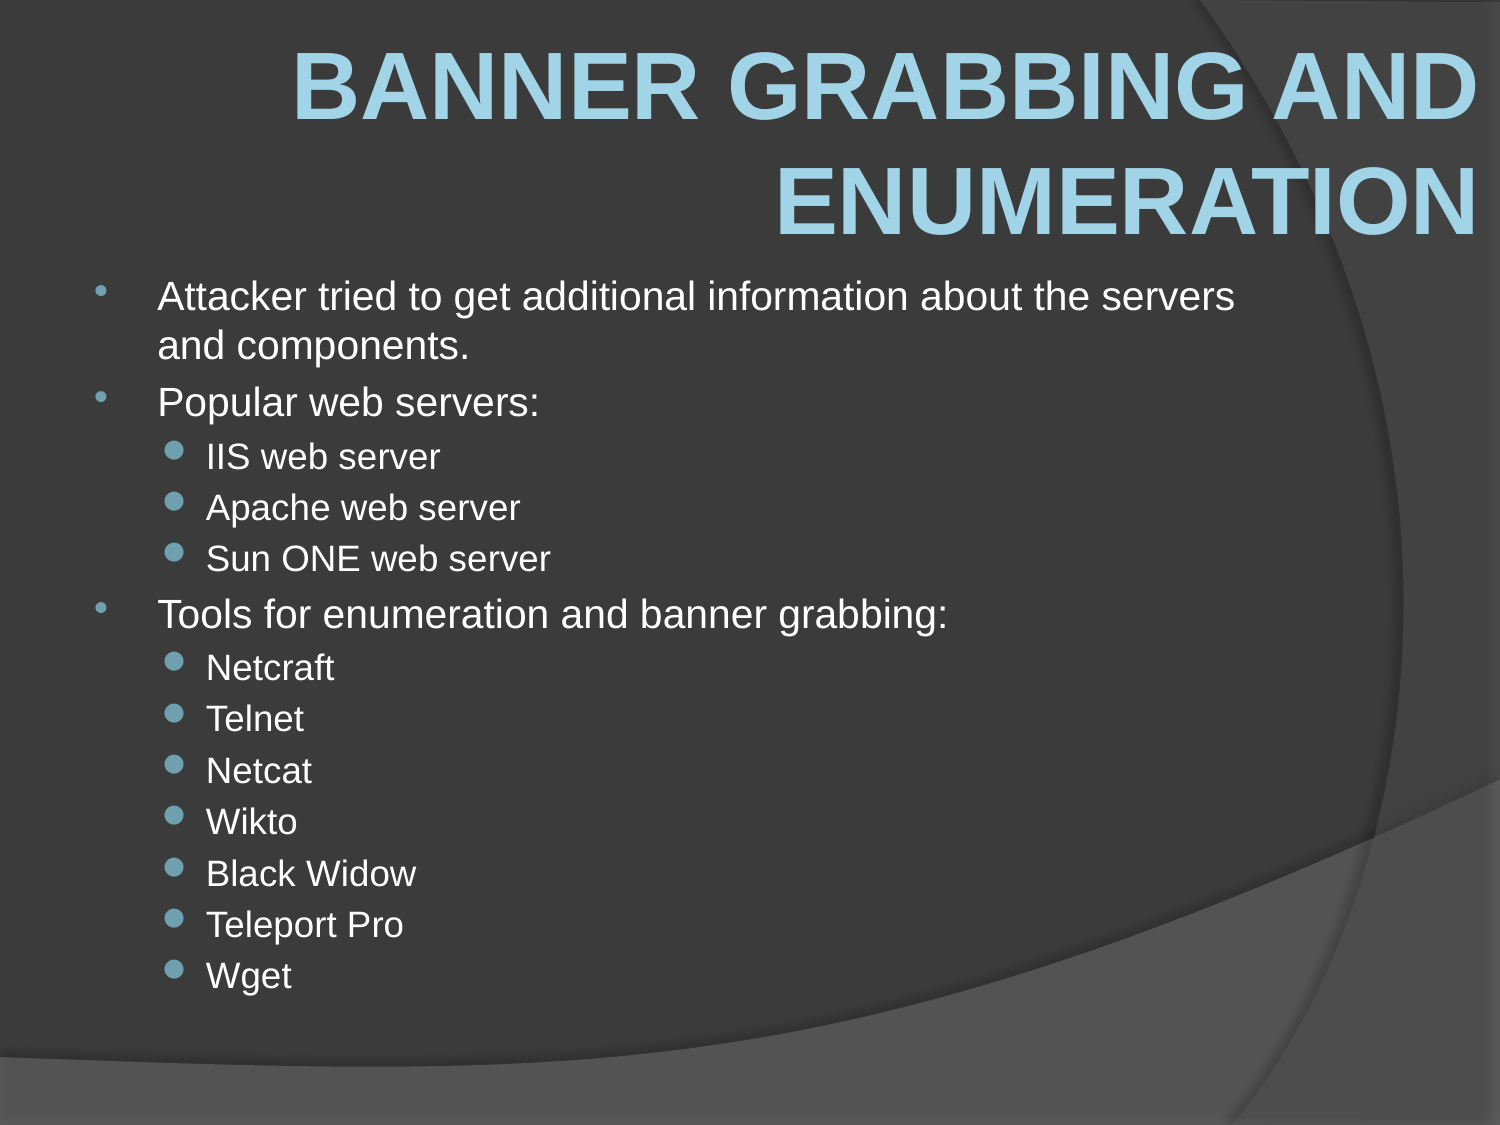

# Banner Grabbing and Enumeration
Attacker tried to get additional information about the servers and components.
Popular web servers:
IIS web server
Apache web server
Sun ONE web server
Tools for enumeration and banner grabbing:
Netcraft
Telnet
Netcat
Wikto
Black Widow
Teleport Pro
Wget